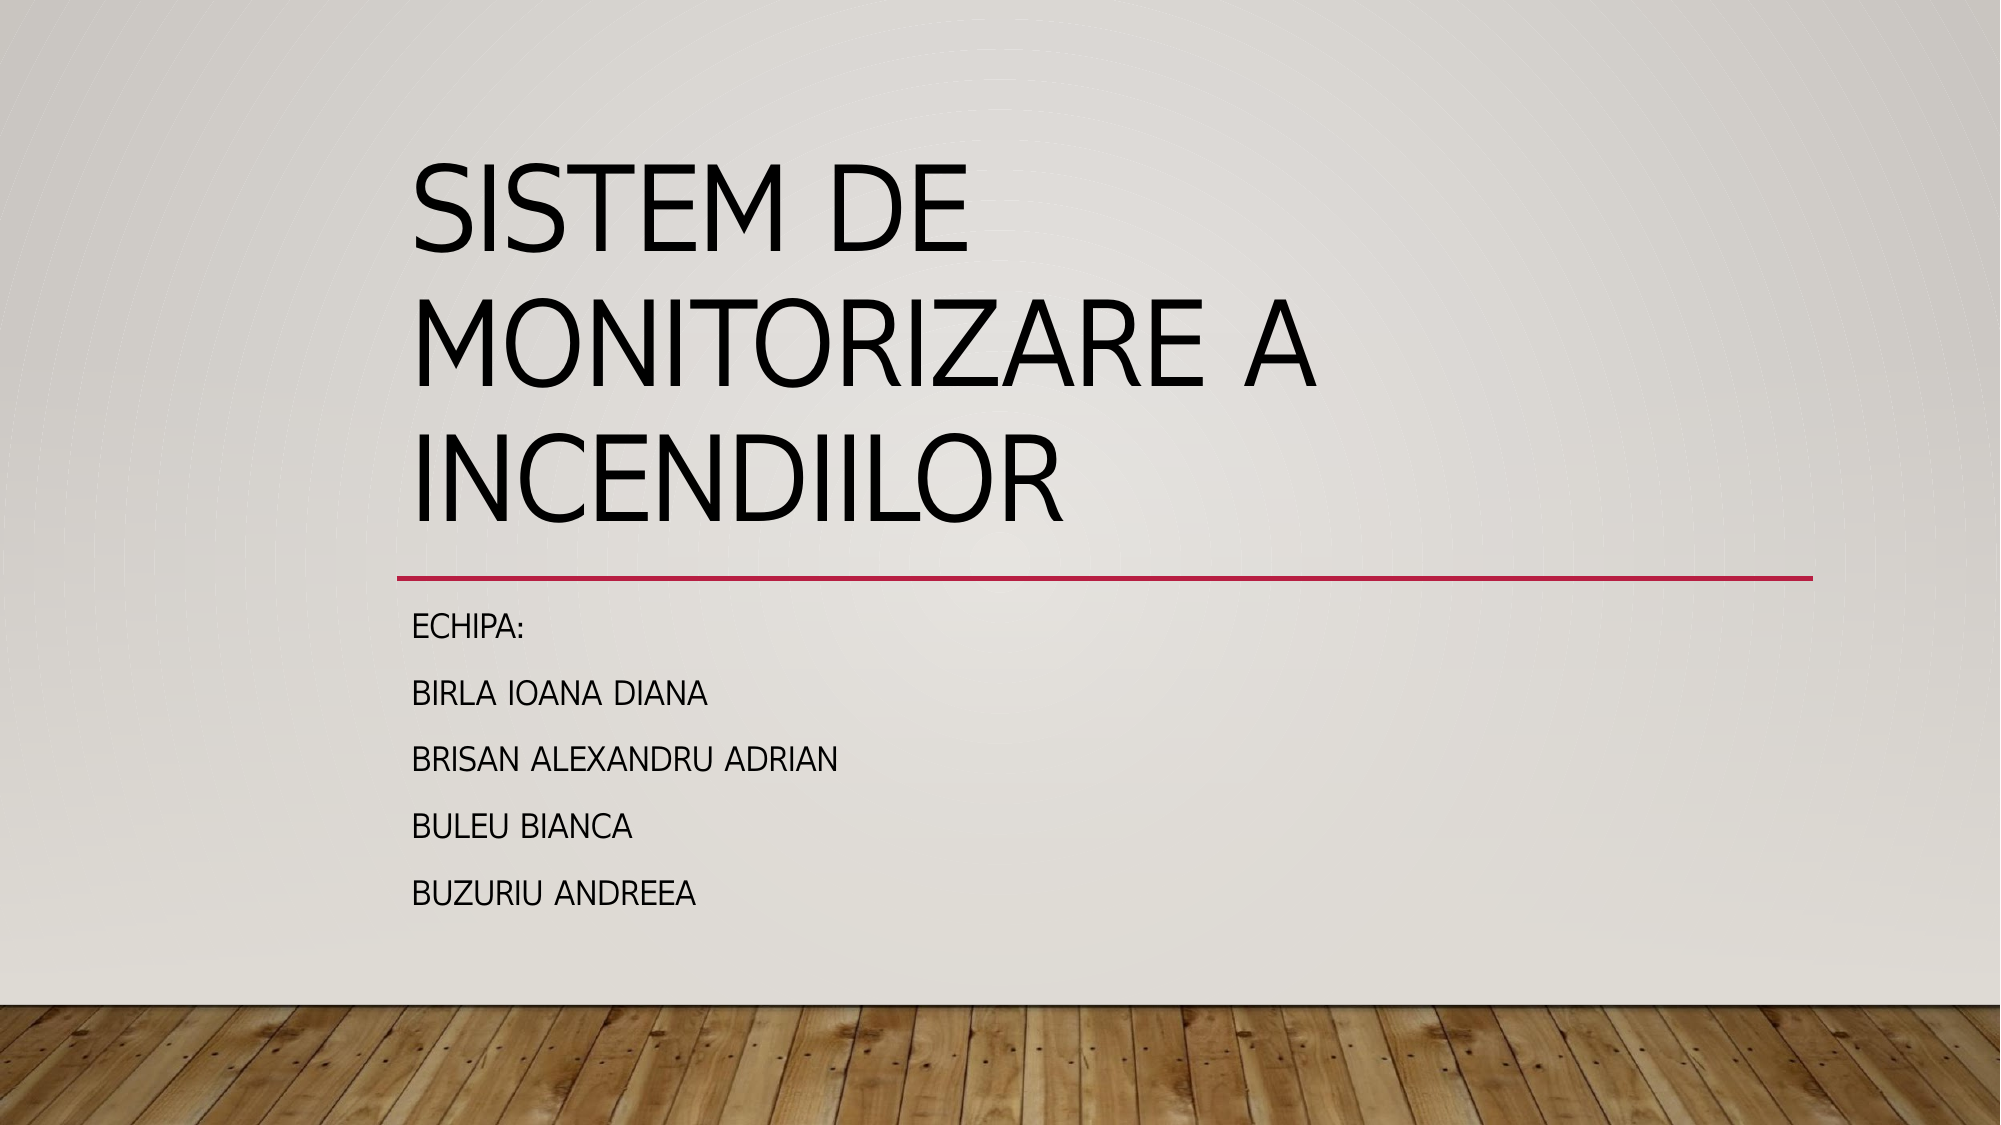

# SISTEM DE MONITORIZARE A INCENDIILOR
ECHIPA:
BIRLA IOANA DIANA
BRISAN ALEXANDRU ADRIAN
BULEU BIANCA
BUZURIU ANDREEA